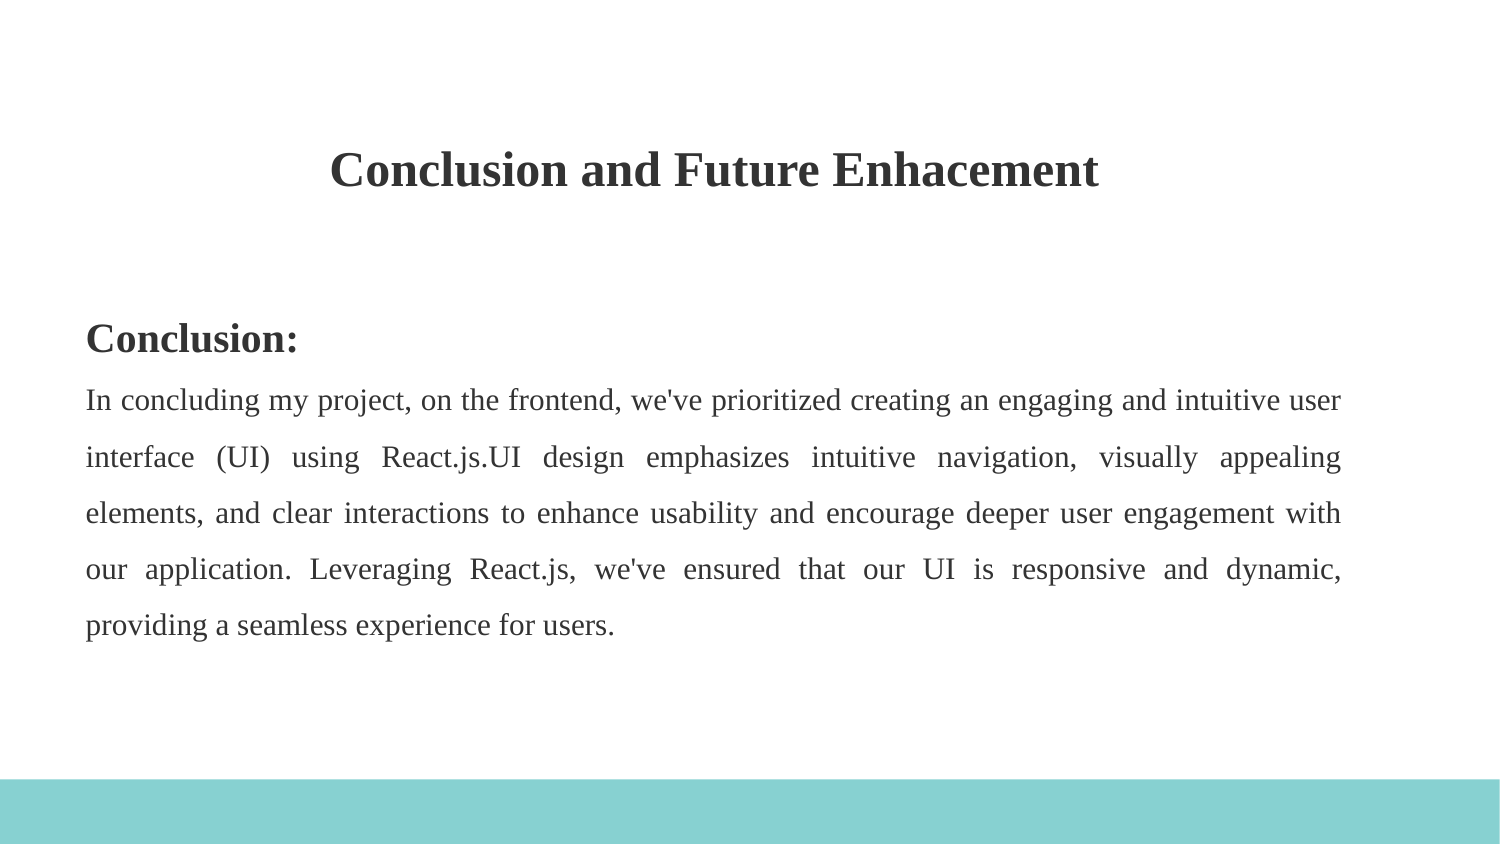

Conclusion and Future Enhacement

Conclusion:
In concluding my project, on the frontend, we've prioritized creating an engaging and intuitive user interface (UI) using React.js.UI design emphasizes intuitive navigation, visually appealing elements, and clear interactions to enhance usability and encourage deeper user engagement with our application. Leveraging React.js, we've ensured that our UI is responsive and dynamic, providing a seamless experience for users.

																			 33